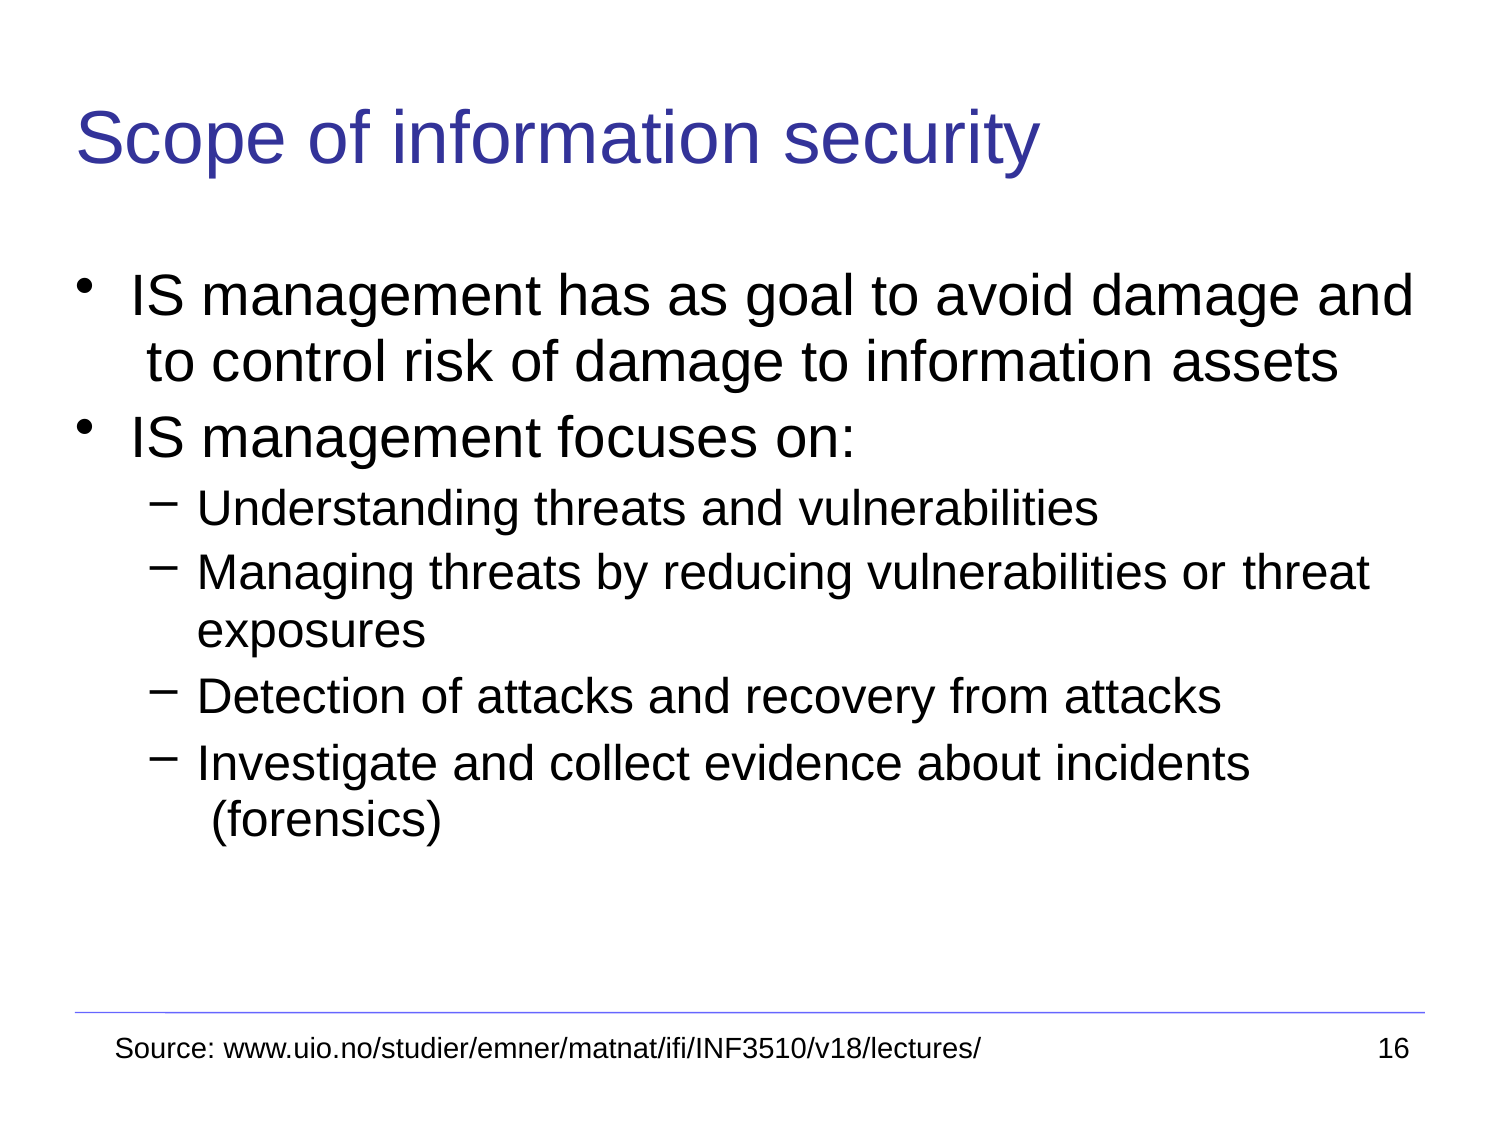

# Scope of information security
IS management has as goal to avoid damage and  to control risk of damage to information assets
IS management focuses on:
Understanding threats and vulnerabilities
Managing threats by reducing vulnerabilities or threat
exposures
Detection of attacks and recovery from attacks
Investigate and collect evidence about incidents  (forensics)
Source: www.uio.no/studier/emner/matnat/ifi/INF3510/v18/lectures/
16